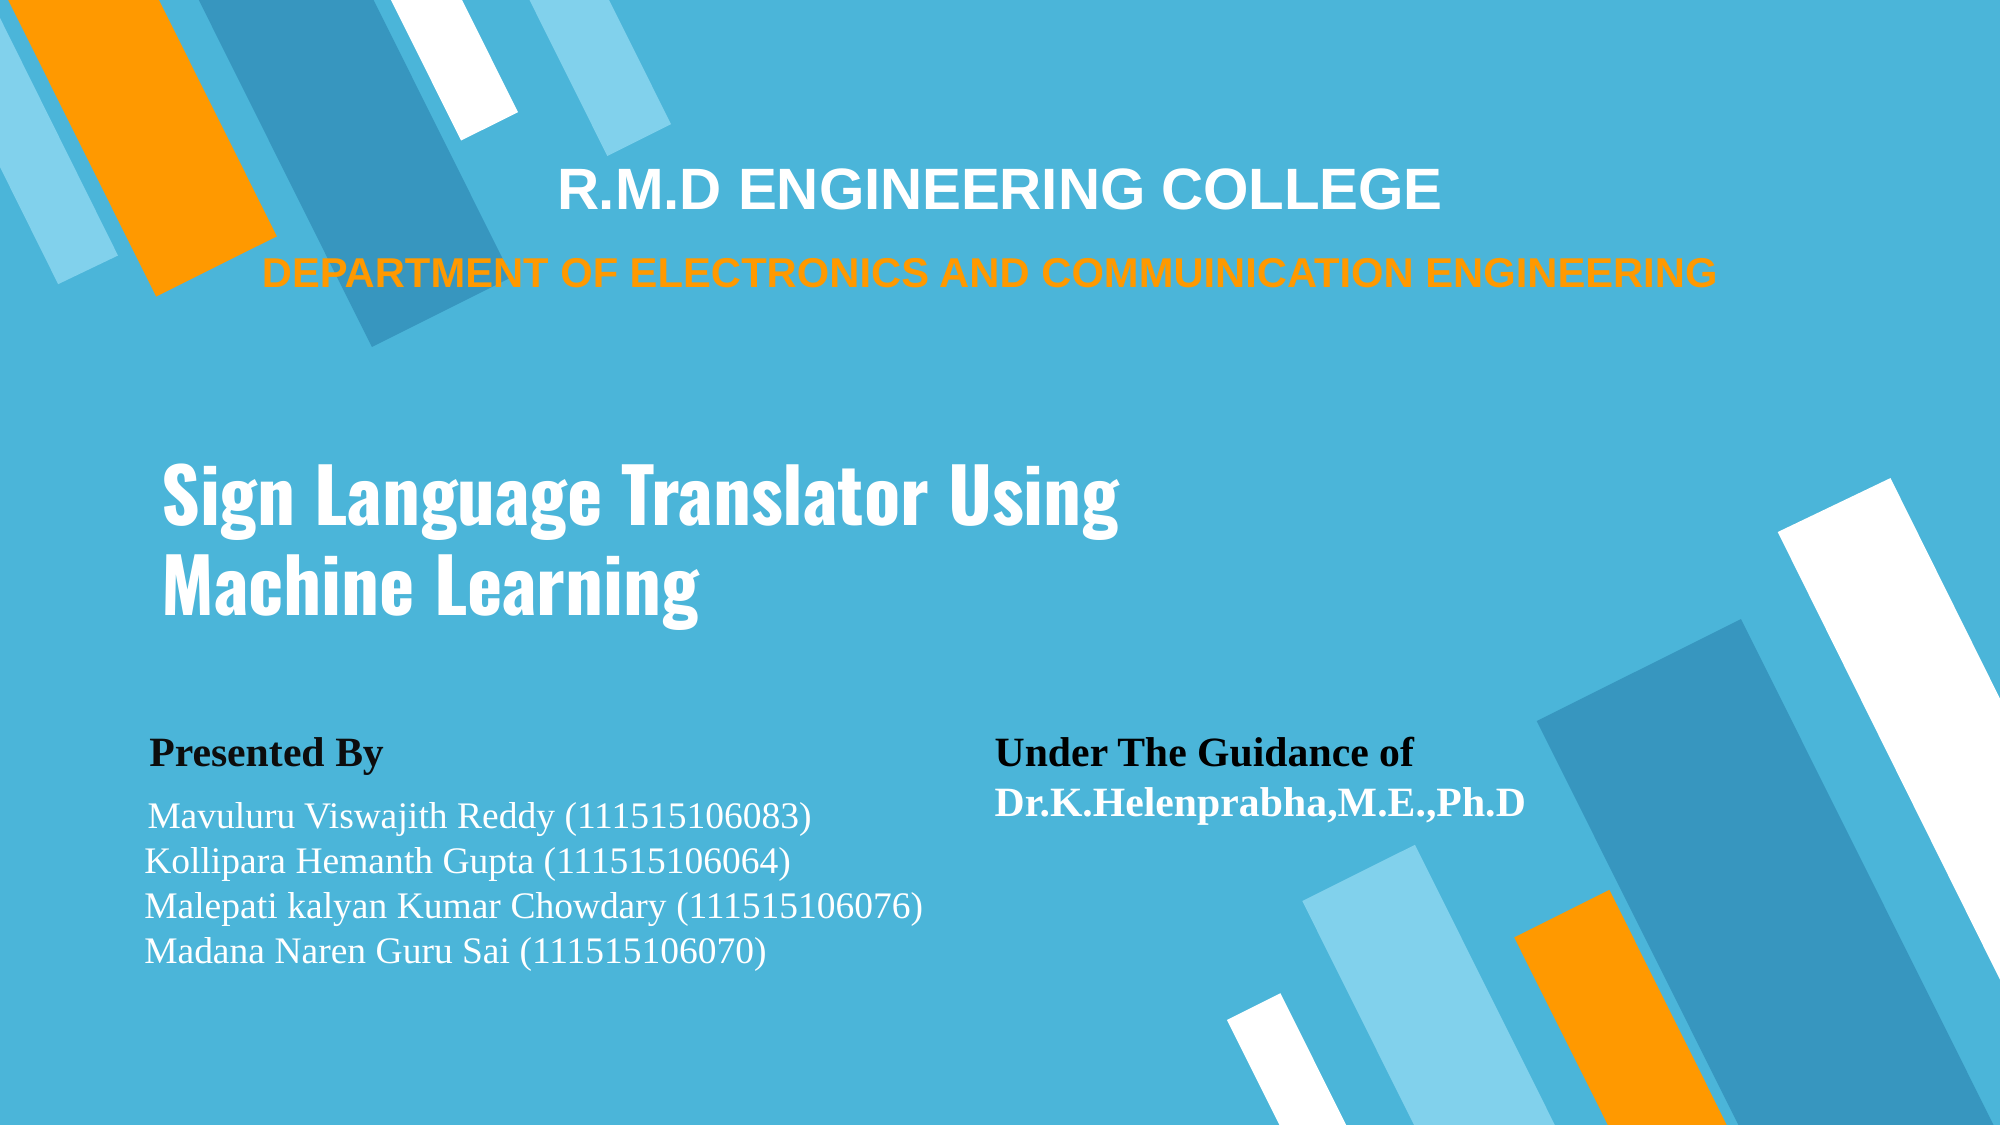

R.M.D ENGINEERING COLLEGE
DEPARTMENT OF ELECTRONICS AND COMMUINICATION ENGINEERING
# Sign Language Translator Using Machine Learning
     Presented By
   Mavuluru Viswajith Reddy (111515106083)
     Kollipara Hemanth Gupta (111515106064)
     Malepati kalyan Kumar Chowdary (111515106076)
     Madana Naren Guru Sai (111515106070)
Under The Guidance of Dr.K.Helenprabha,M.E.,Ph.D